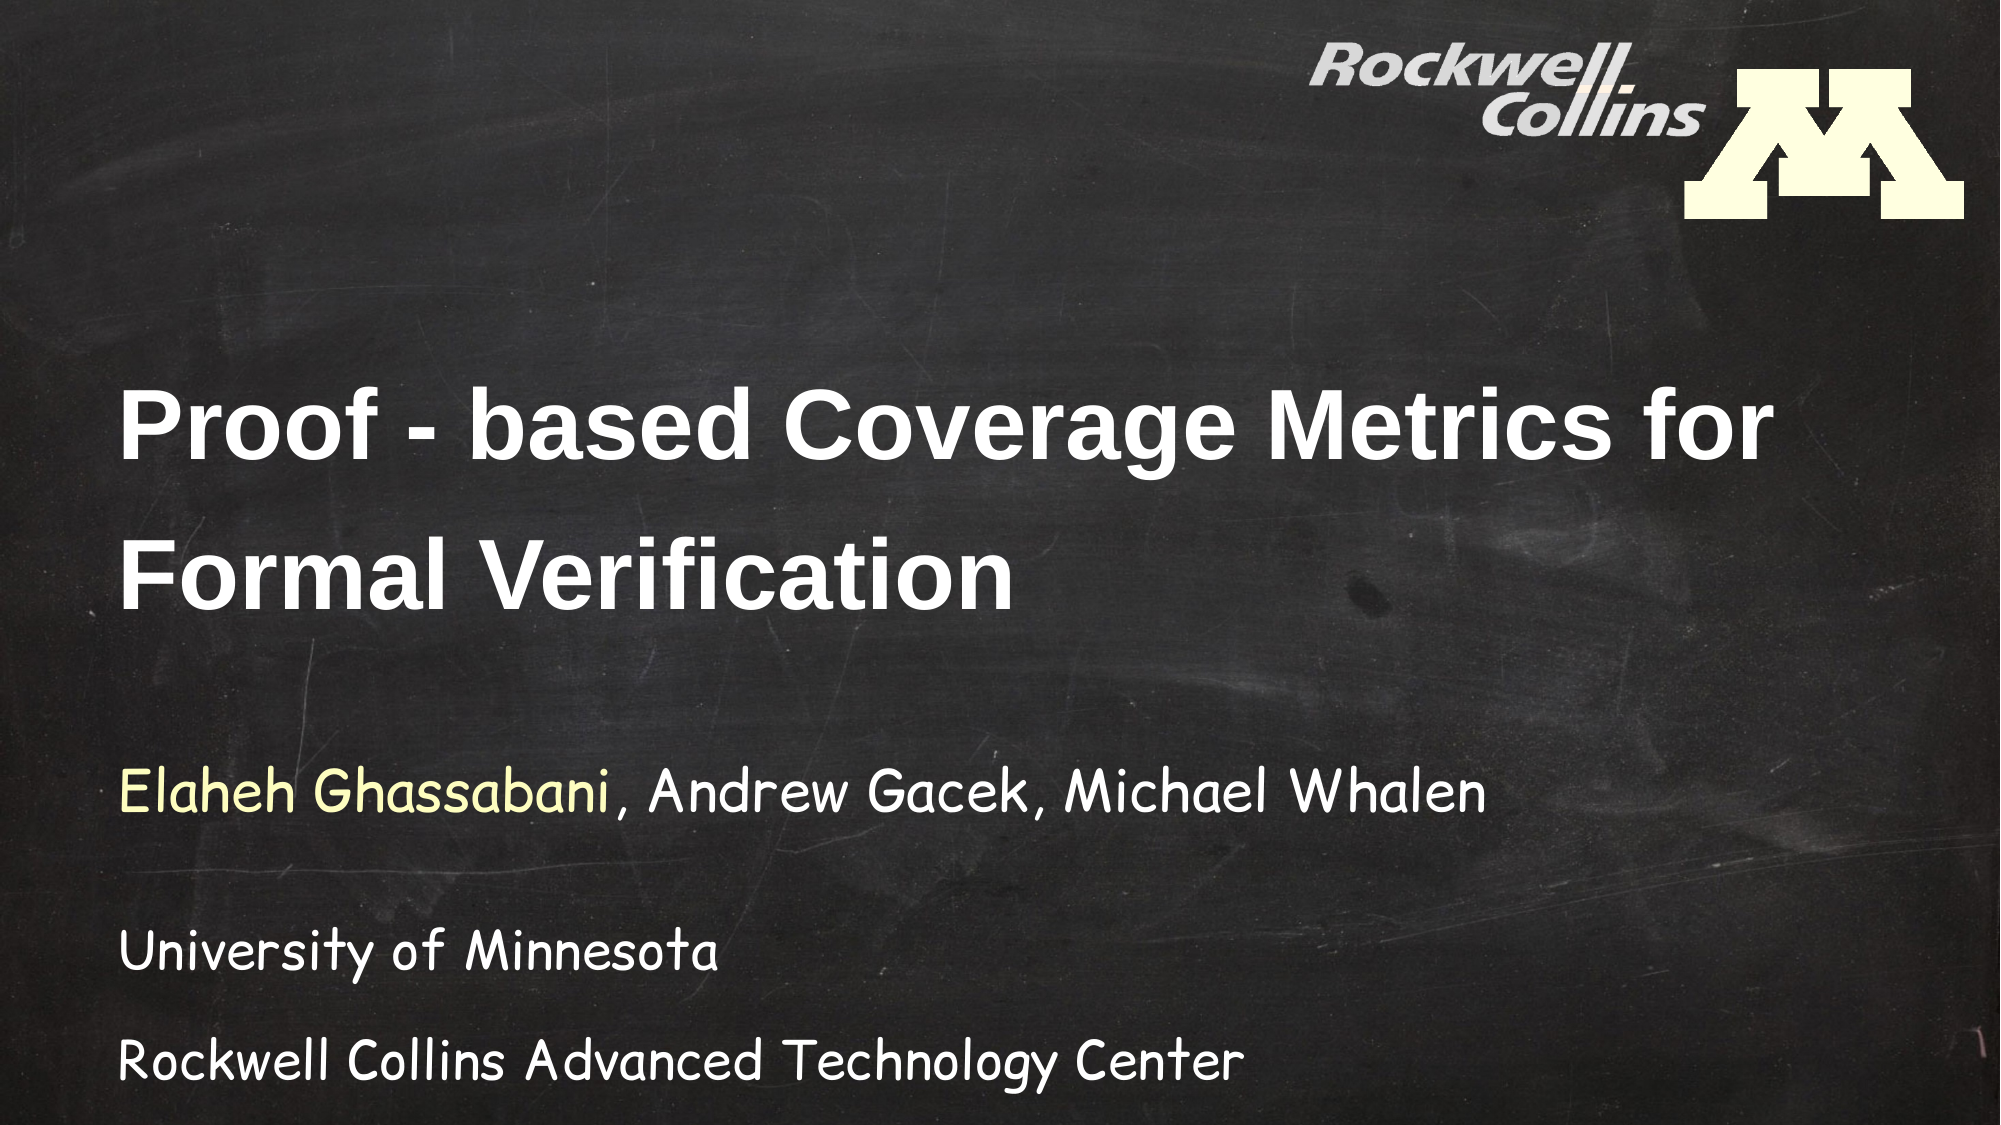

# Proof - based Coverage Metrics for Formal Verification
Elaheh Ghassabani, Andrew Gacek, Michael Whalen

University of Minnesota
Rockwell Collins Advanced Technology Center